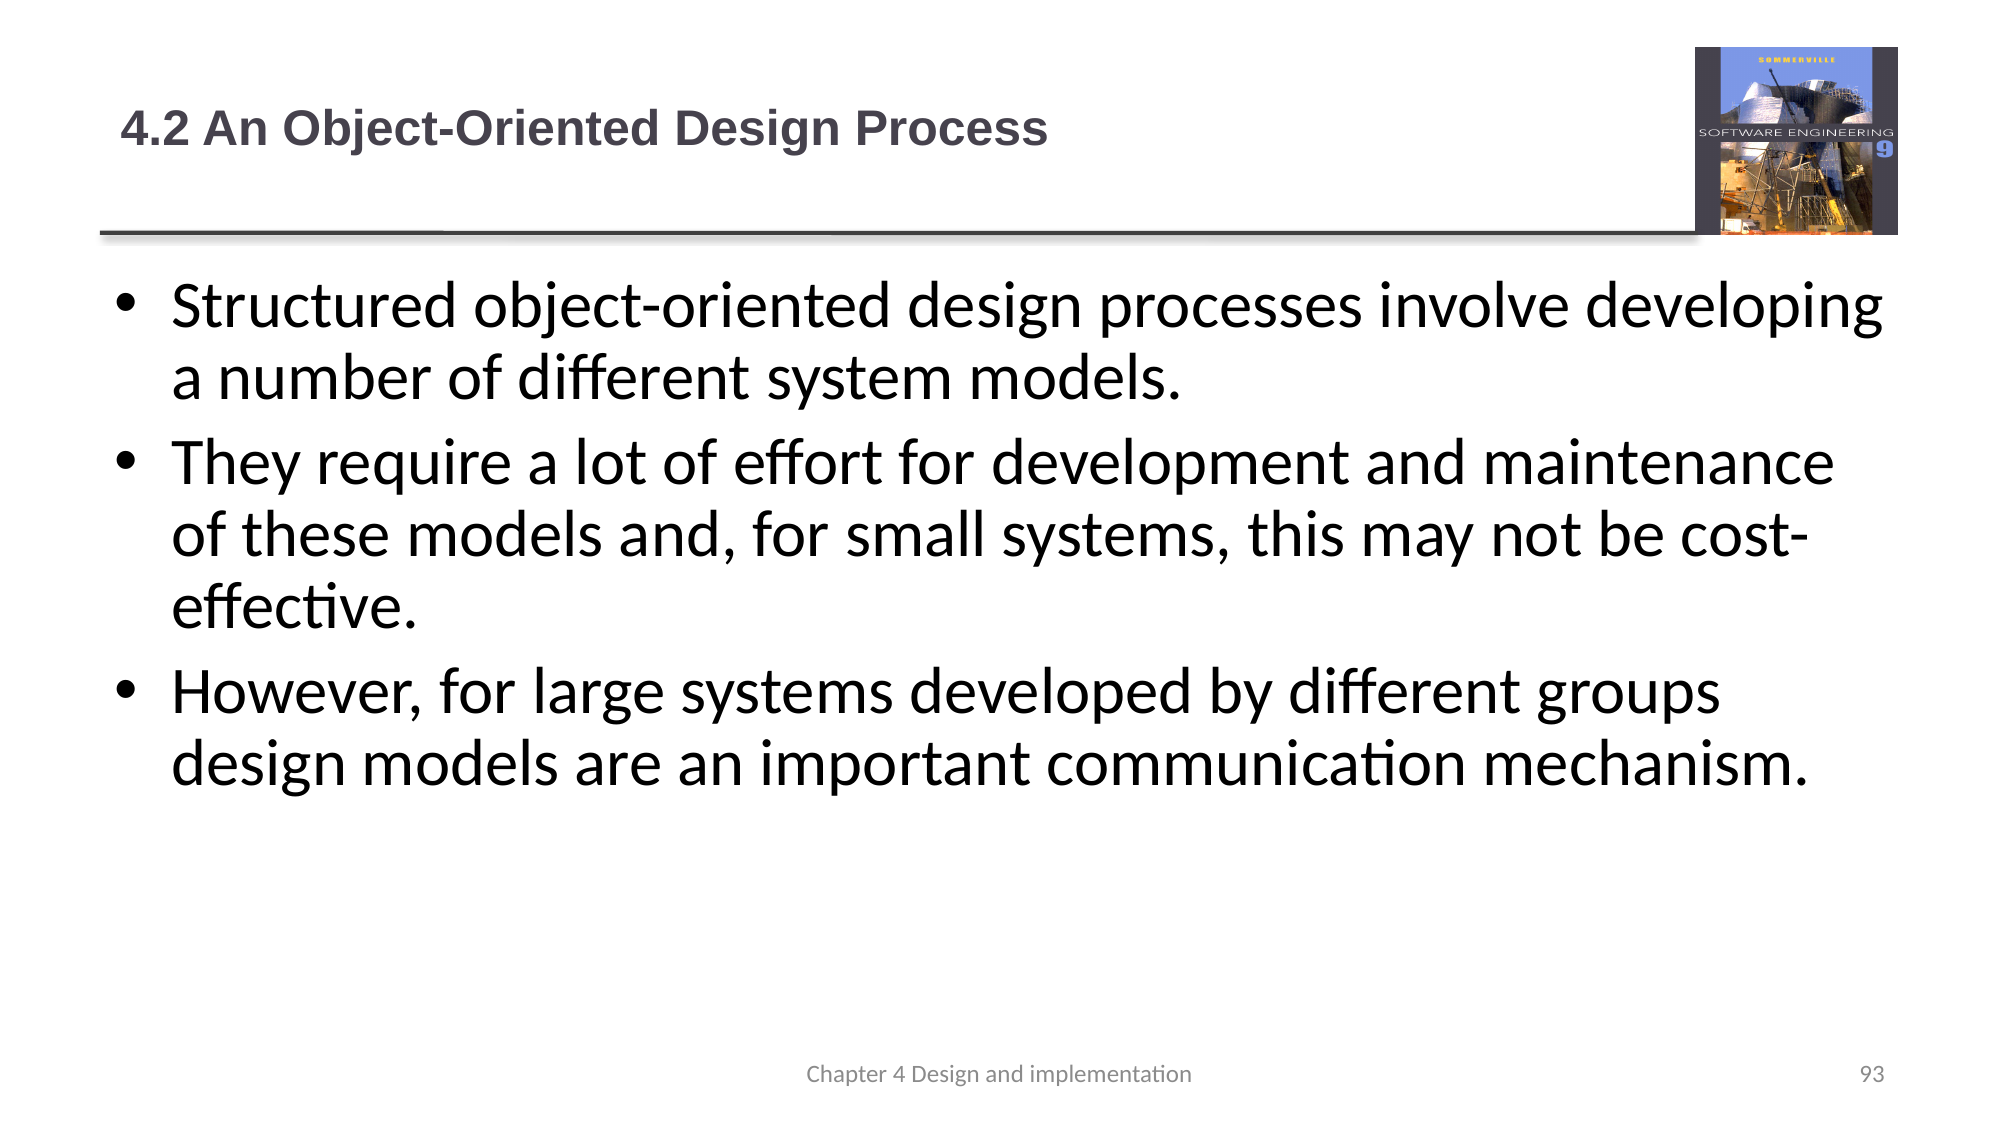

# 4.2 An Object-Oriented Design Process
Structured object-oriented design processes involve developing a number of different system models.
They require a lot of effort for development and maintenance of these models and, for small systems, this may not be cost-effective.
However, for large systems developed by different groups design models are an important communication mechanism.
Chapter 4 Design and implementation
93